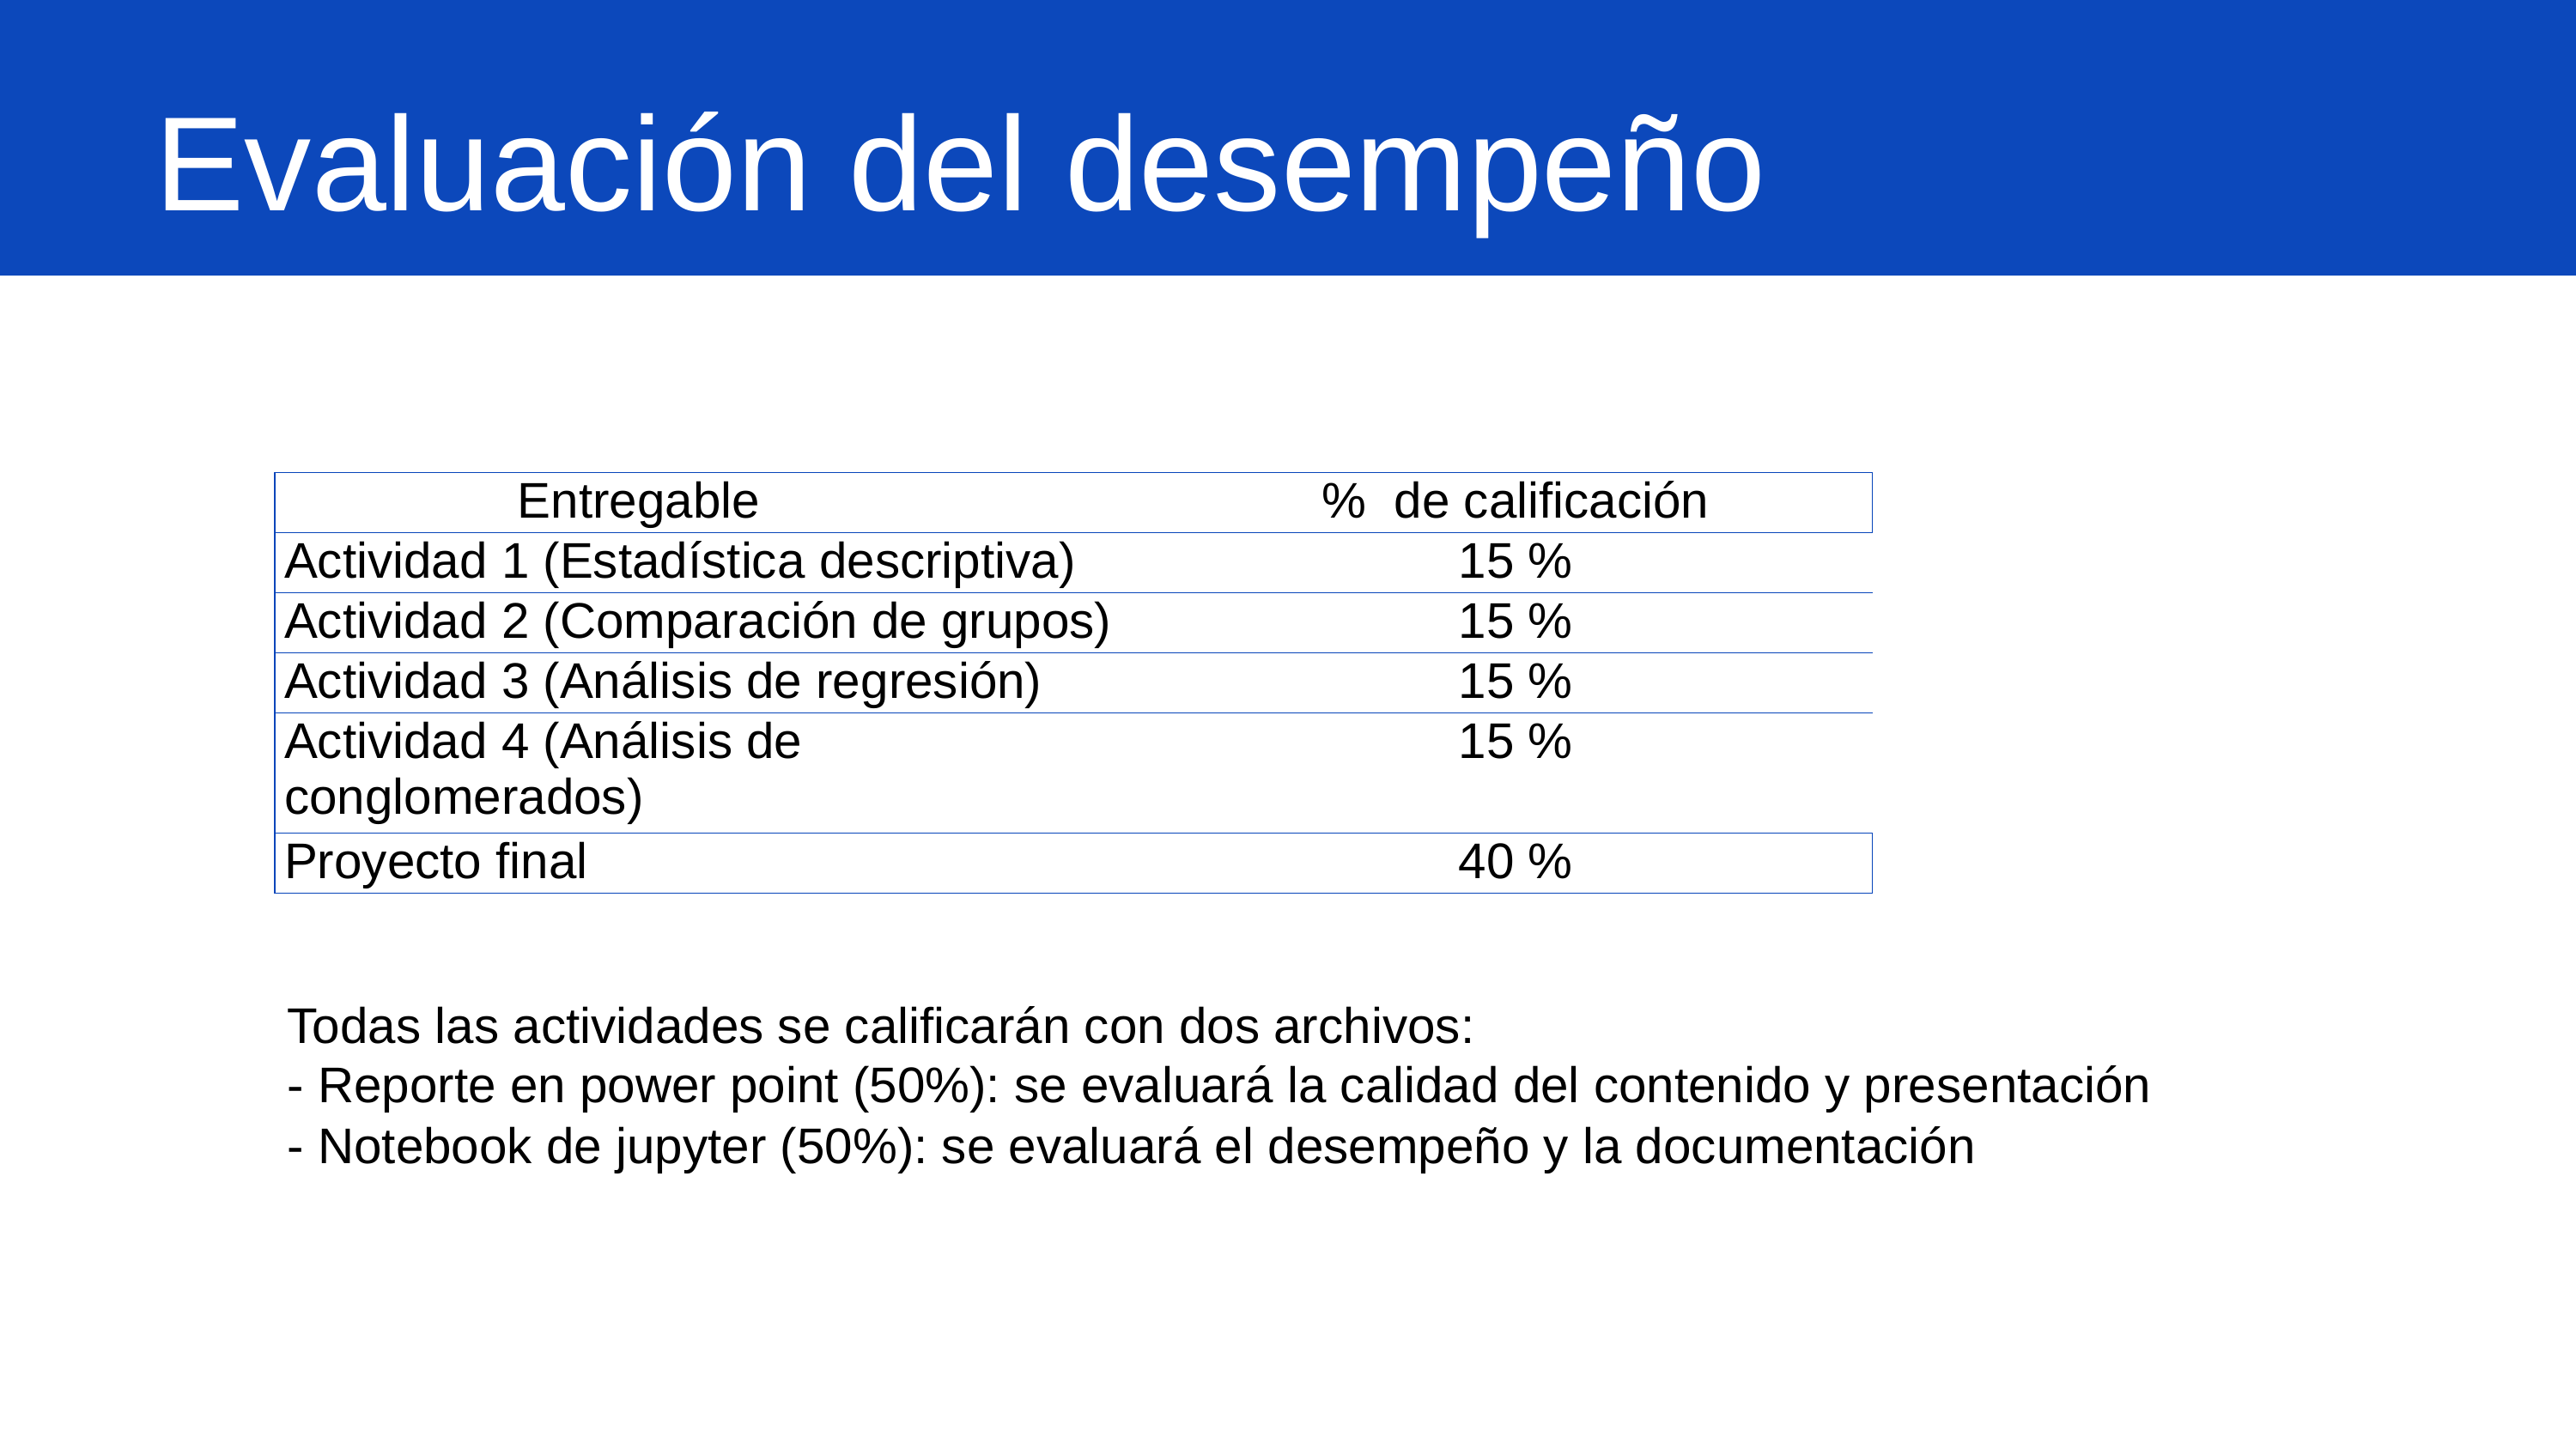

Evaluación del desempeño

| Entregable |  | % de calificación |
| --- | --- | --- |
| Actividad 1 (Estadística descriptiva) |  | 15 % |
| Actividad 2 (Comparación de grupos) |  | 15 % |
| Actividad 3 (Análisis de regresión) |  | 15 % |
| Actividad 4 (Análisis de conglomerados) |  | 15 % |
| Proyecto final |  | 40 % |
Todas las actividades se calificarán con dos archivos:
- Reporte en power point (50%): se evaluará la calidad del contenido y presentación
- Notebook de jupyter (50%): se evaluará el desempeño y la documentación